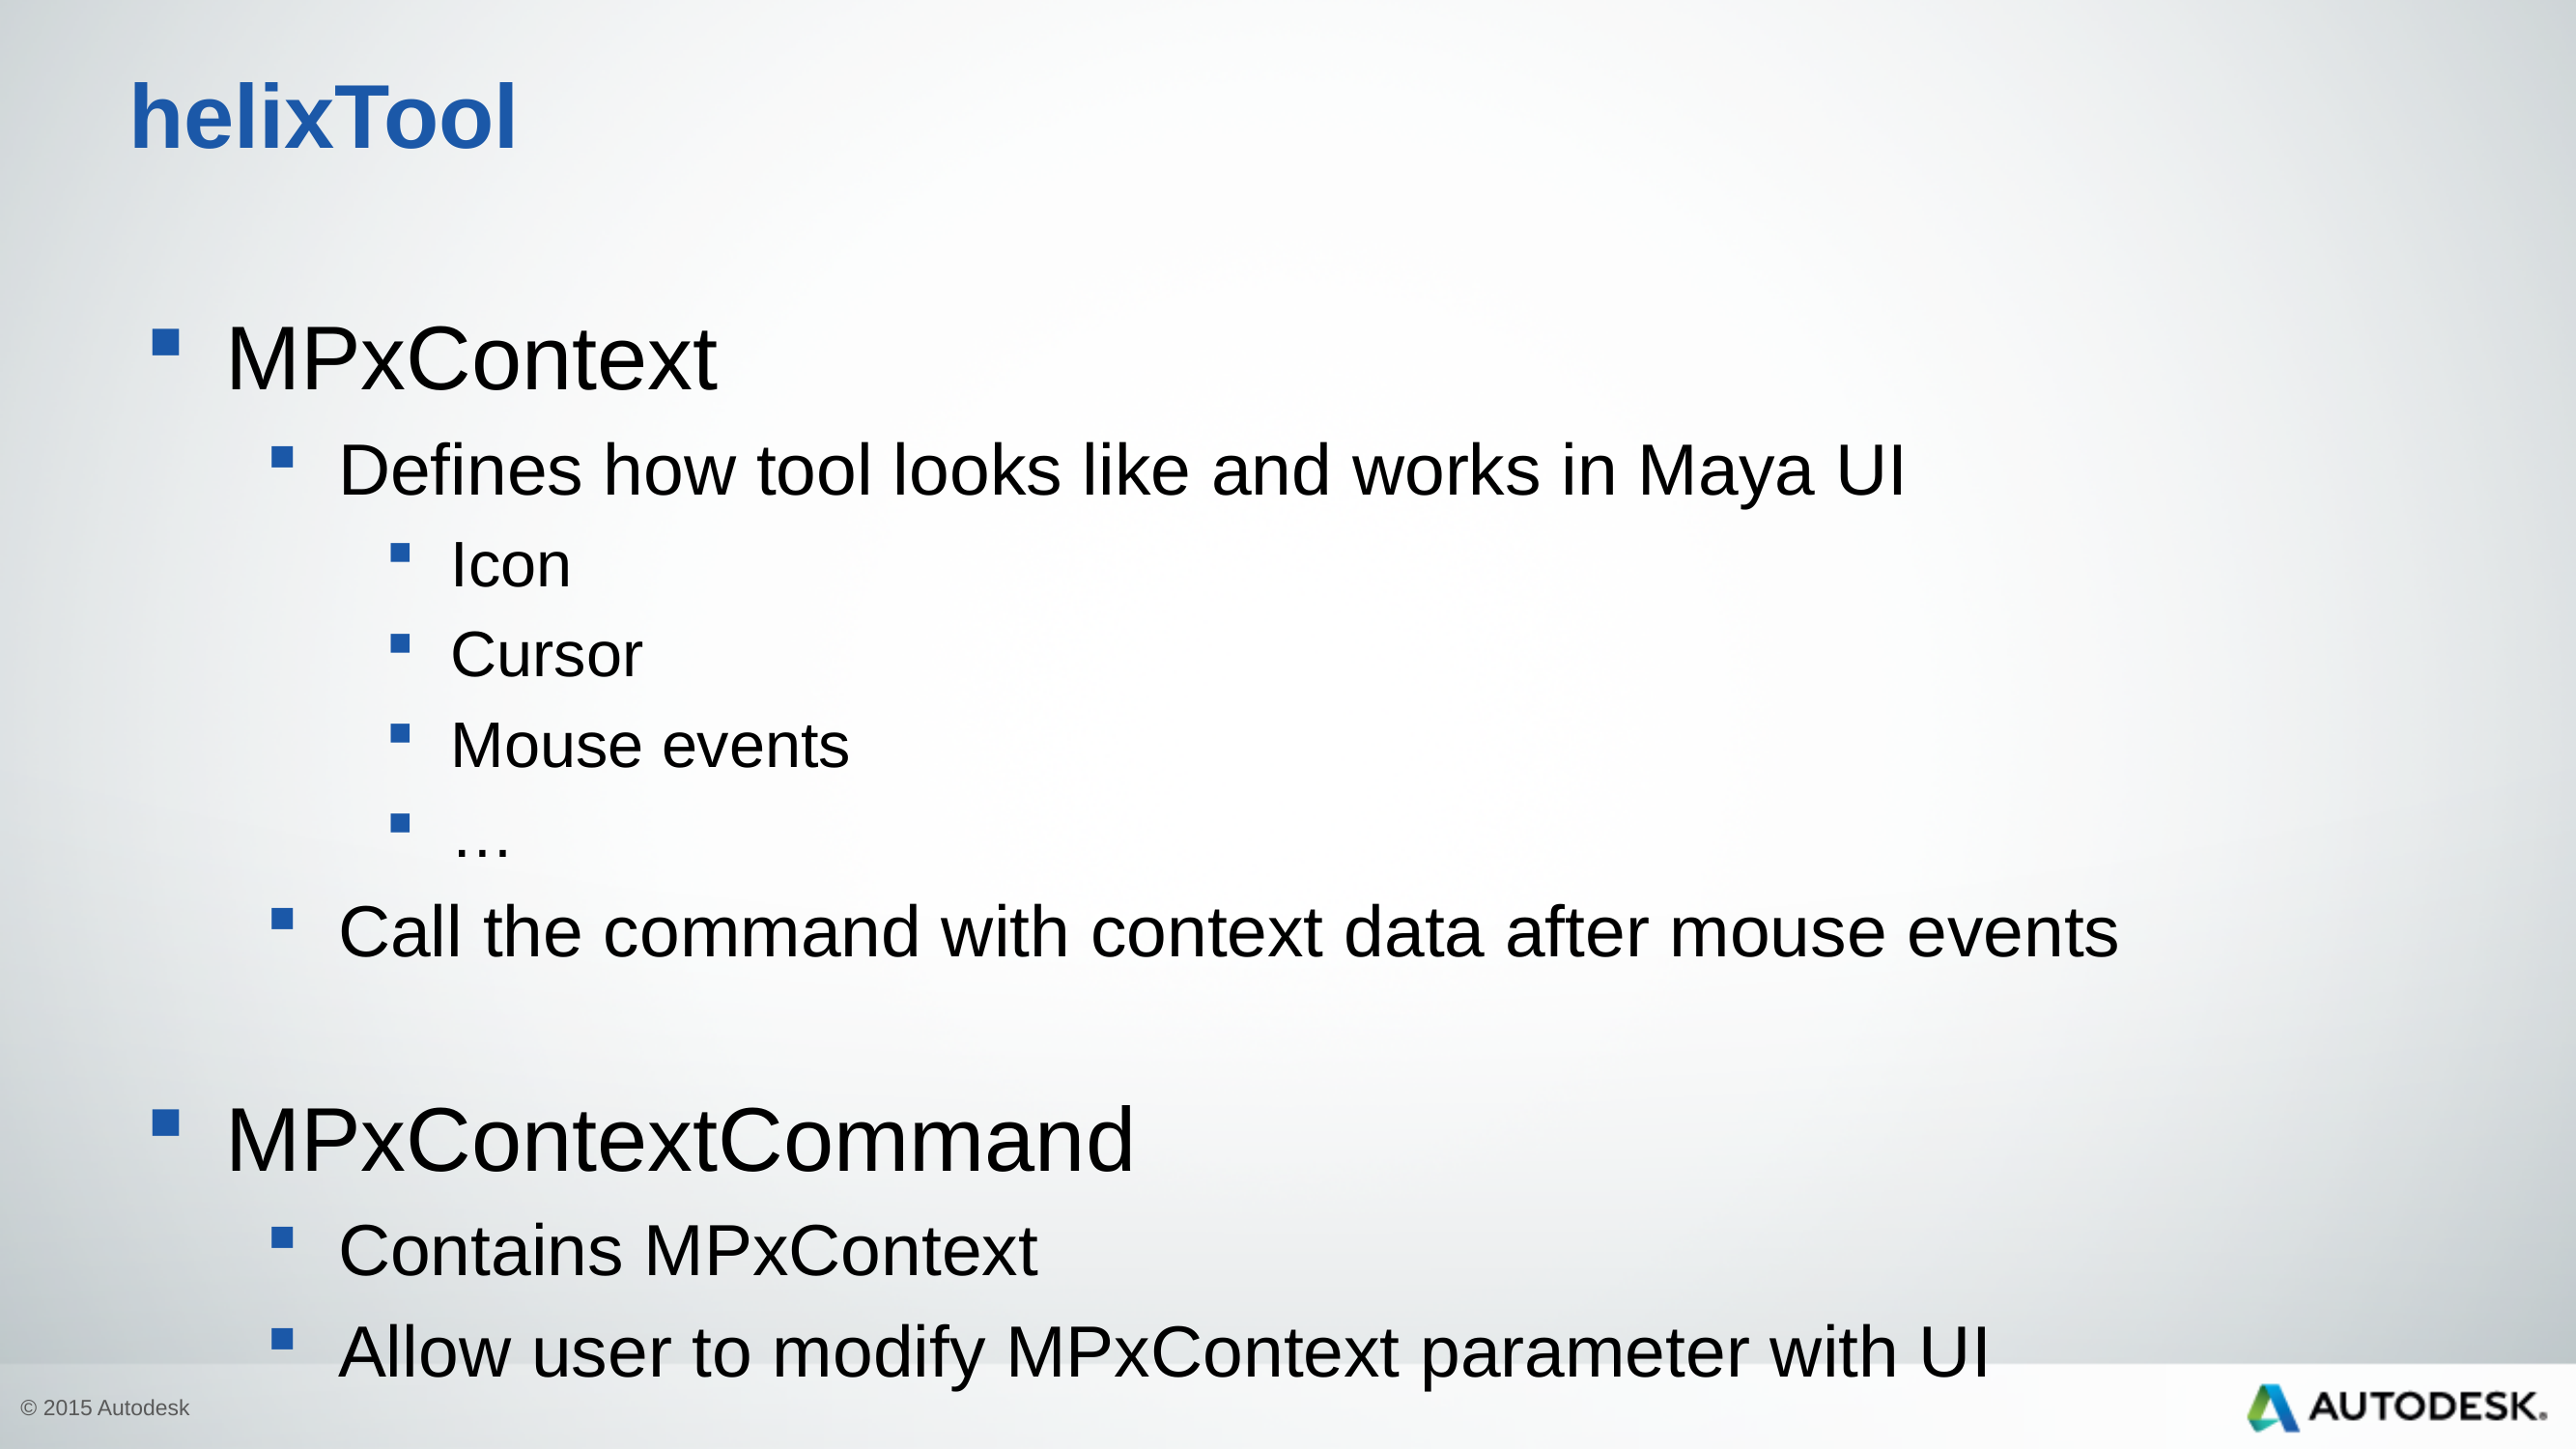

# helixTool
MPxContext
Defines how tool looks like and works in Maya UI
Icon
Cursor
Mouse events
…
Call the command with context data after mouse events

MPxContextCommand
Contains MPxContext
Allow user to modify MPxContext parameter with UI